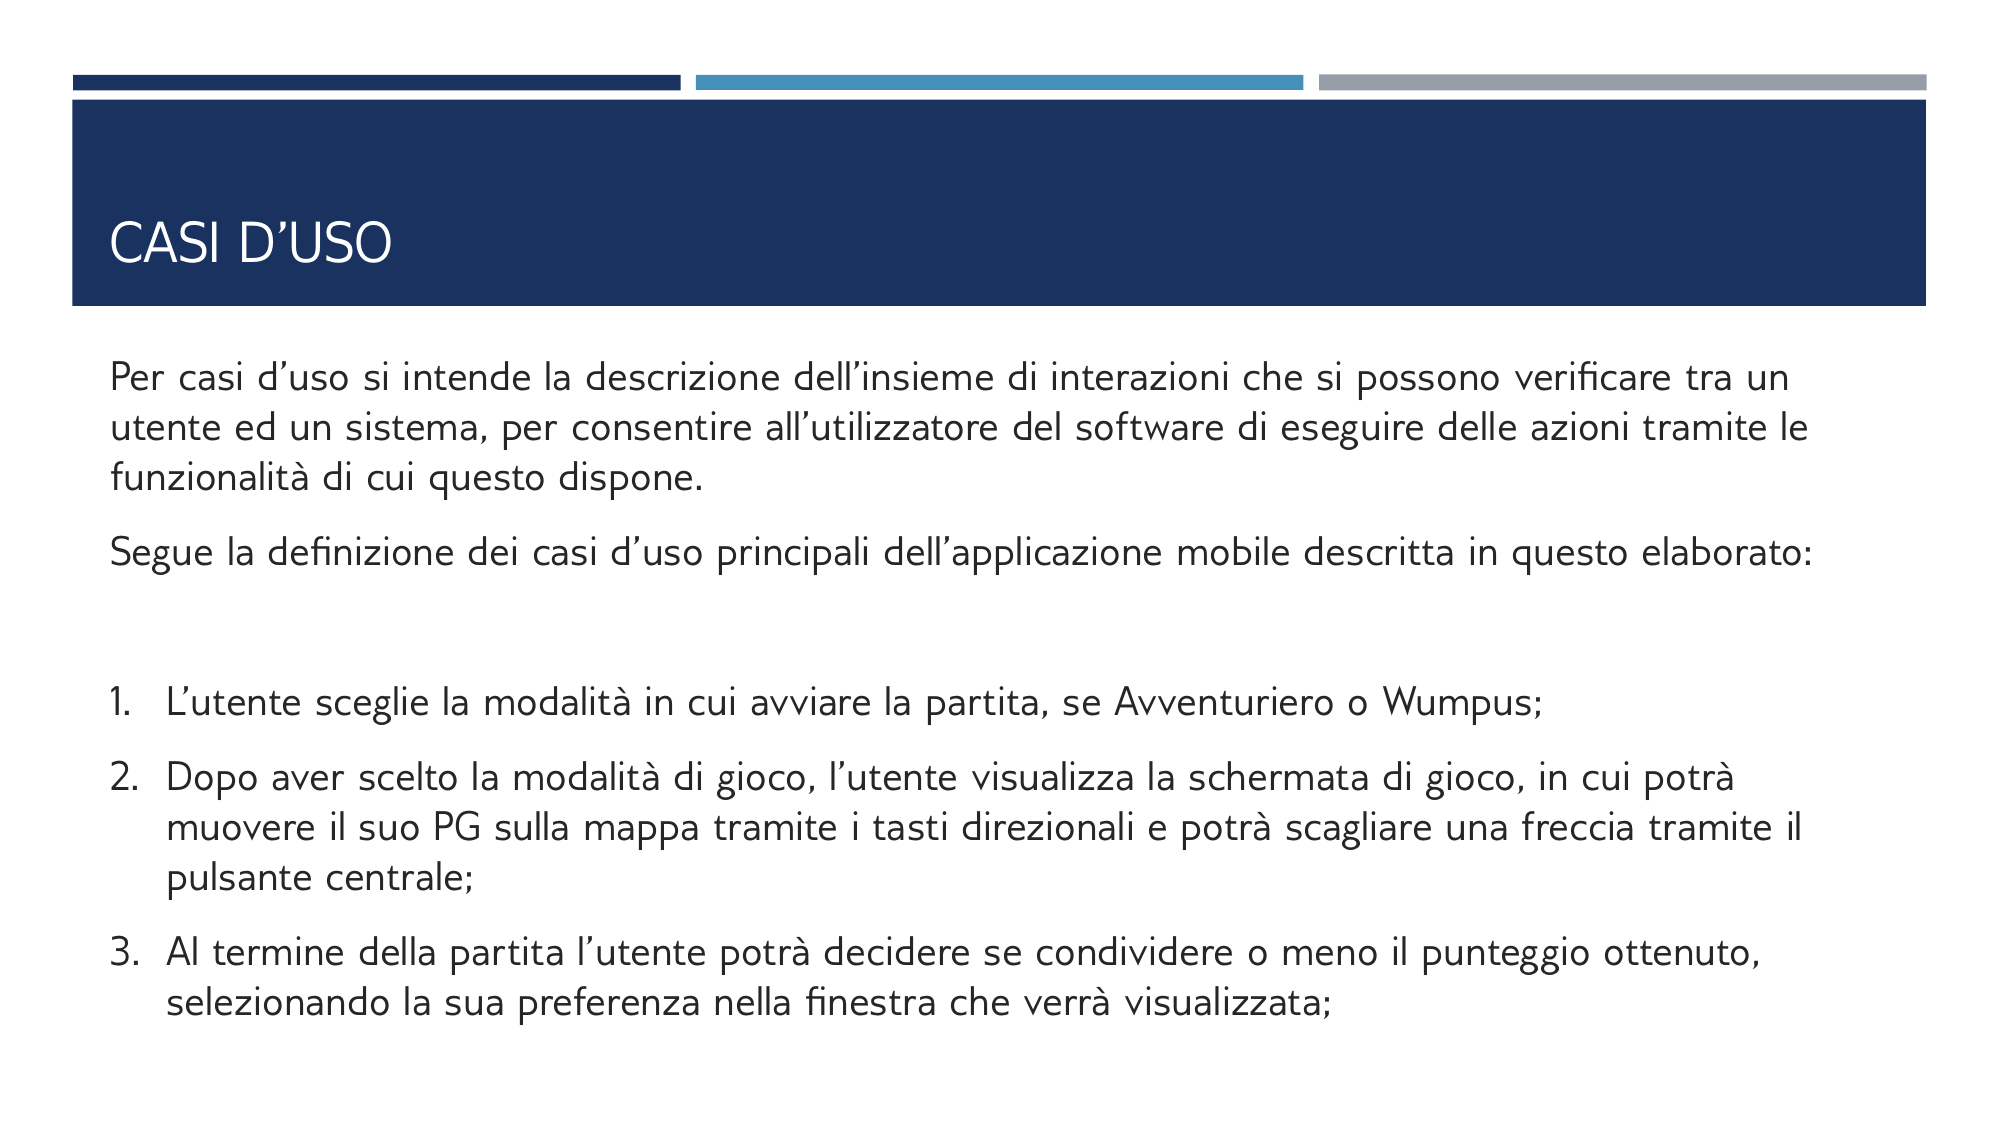

# Casi d’uso
Per casi d’uso si intende la descrizione dell’insieme di interazioni che si possono verificare tra un utente ed un sistema, per consentire all’utilizzatore del software di eseguire delle azioni tramite le funzionalità di cui questo dispone.
Segue la definizione dei casi d’uso principali dell’applicazione mobile descritta in questo elaborato:

L’utente sceglie la modalità in cui avviare la partita, se Avventuriero o Wumpus;
Dopo aver scelto la modalità di gioco, l’utente visualizza la schermata di gioco, in cui potrà muovere il suo PG sulla mappa tramite i tasti direzionali e potrà scagliare una freccia tramite il pulsante centrale;
Al termine della partita l’utente potrà decidere se condividere o meno il punteggio ottenuto, selezionando la sua preferenza nella finestra che verrà visualizzata;